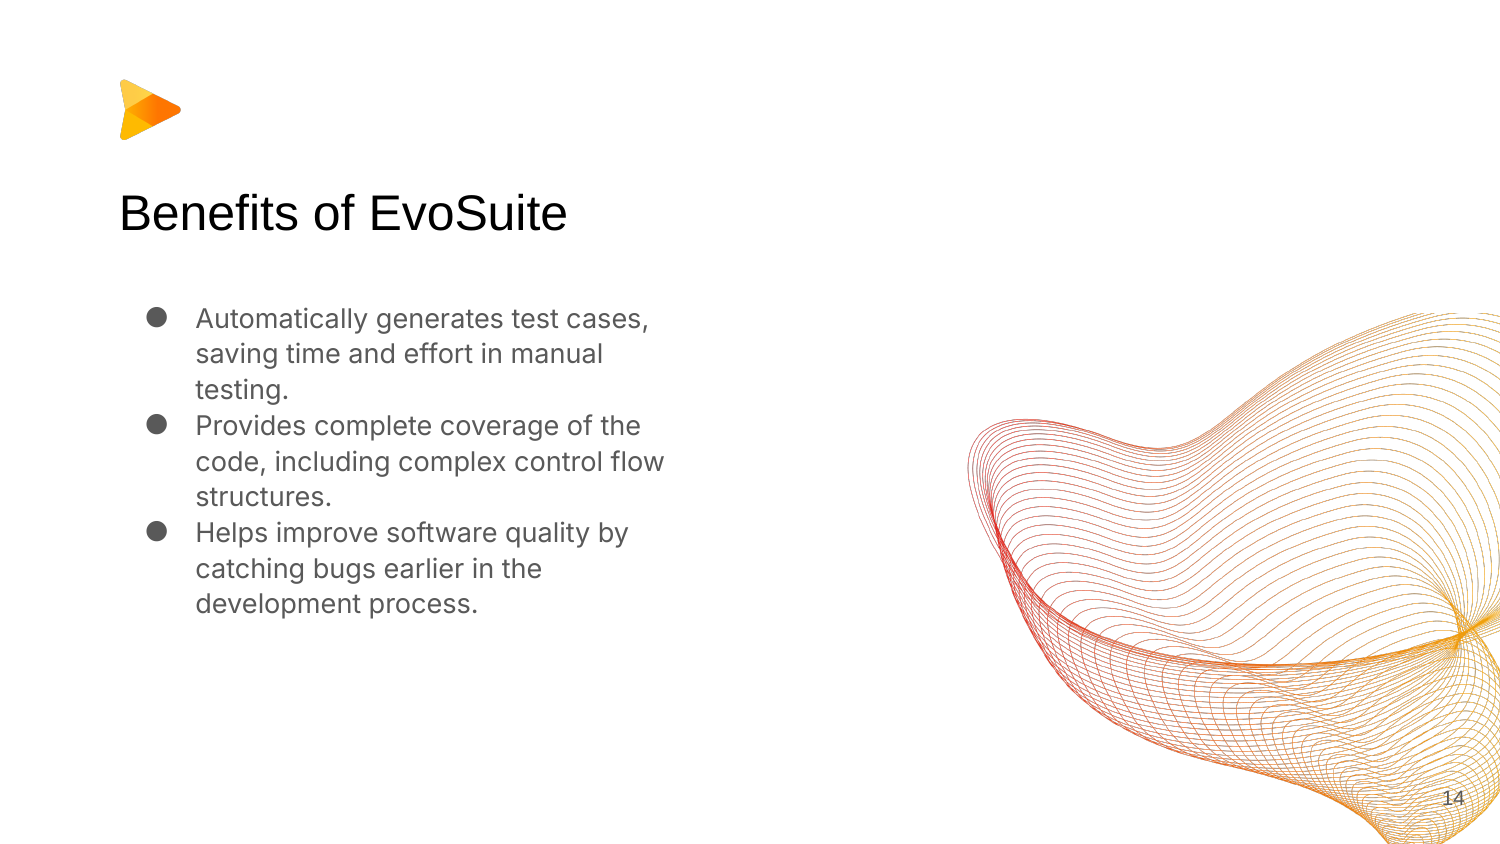

# Benefits of EvoSuite
Automatically generates test cases, saving time and effort in manual testing.
Provides complete coverage of the code, including complex control flow structures.
Helps improve software quality by catching bugs earlier in the development process.
14